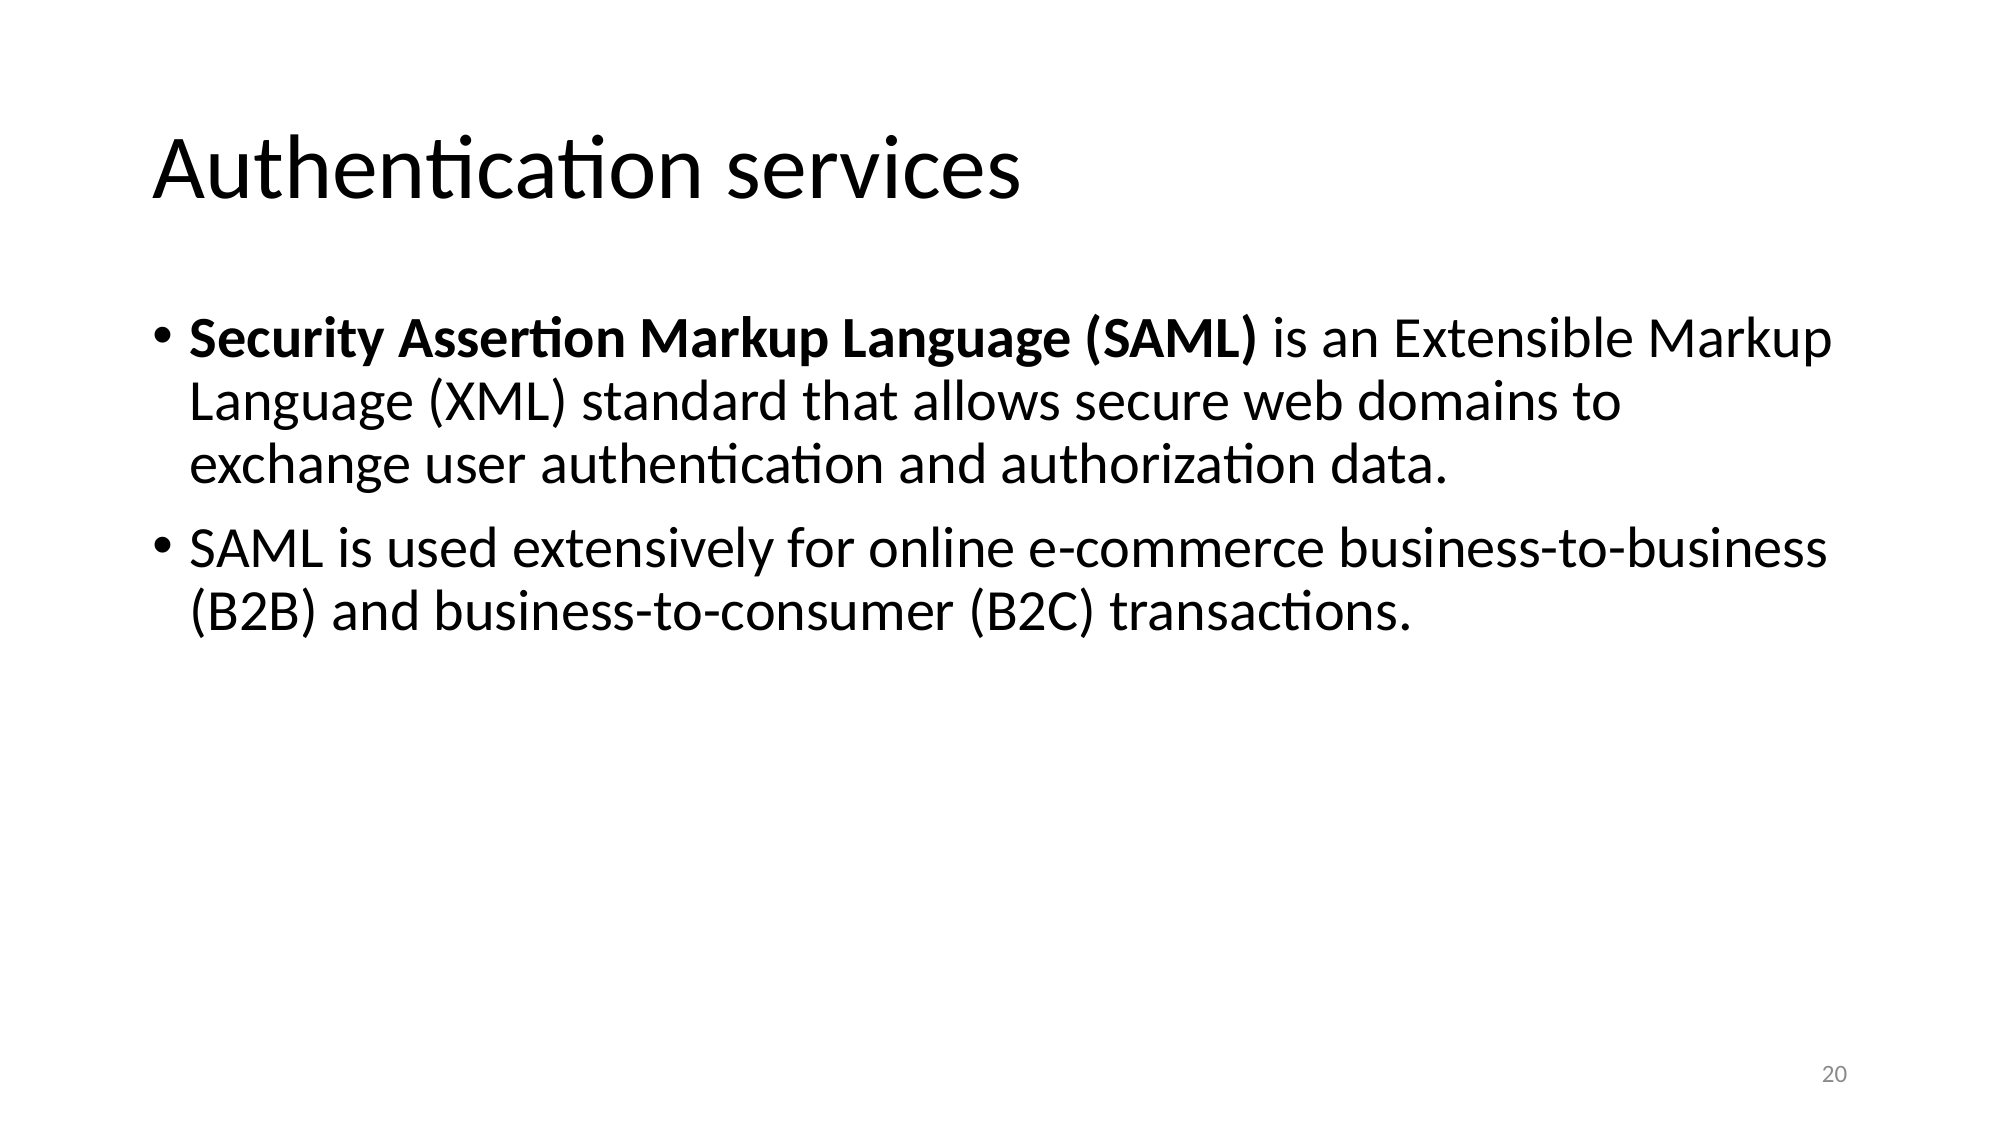

# Authentication services
Security Assertion Markup Language (SAML) is an Extensible Markup Language (XML) standard that allows secure web domains to exchange user authentication and authorization data.
SAML is used extensively for online e-commerce business-to-business (B2B) and business-to-consumer (B2C) transactions.
20